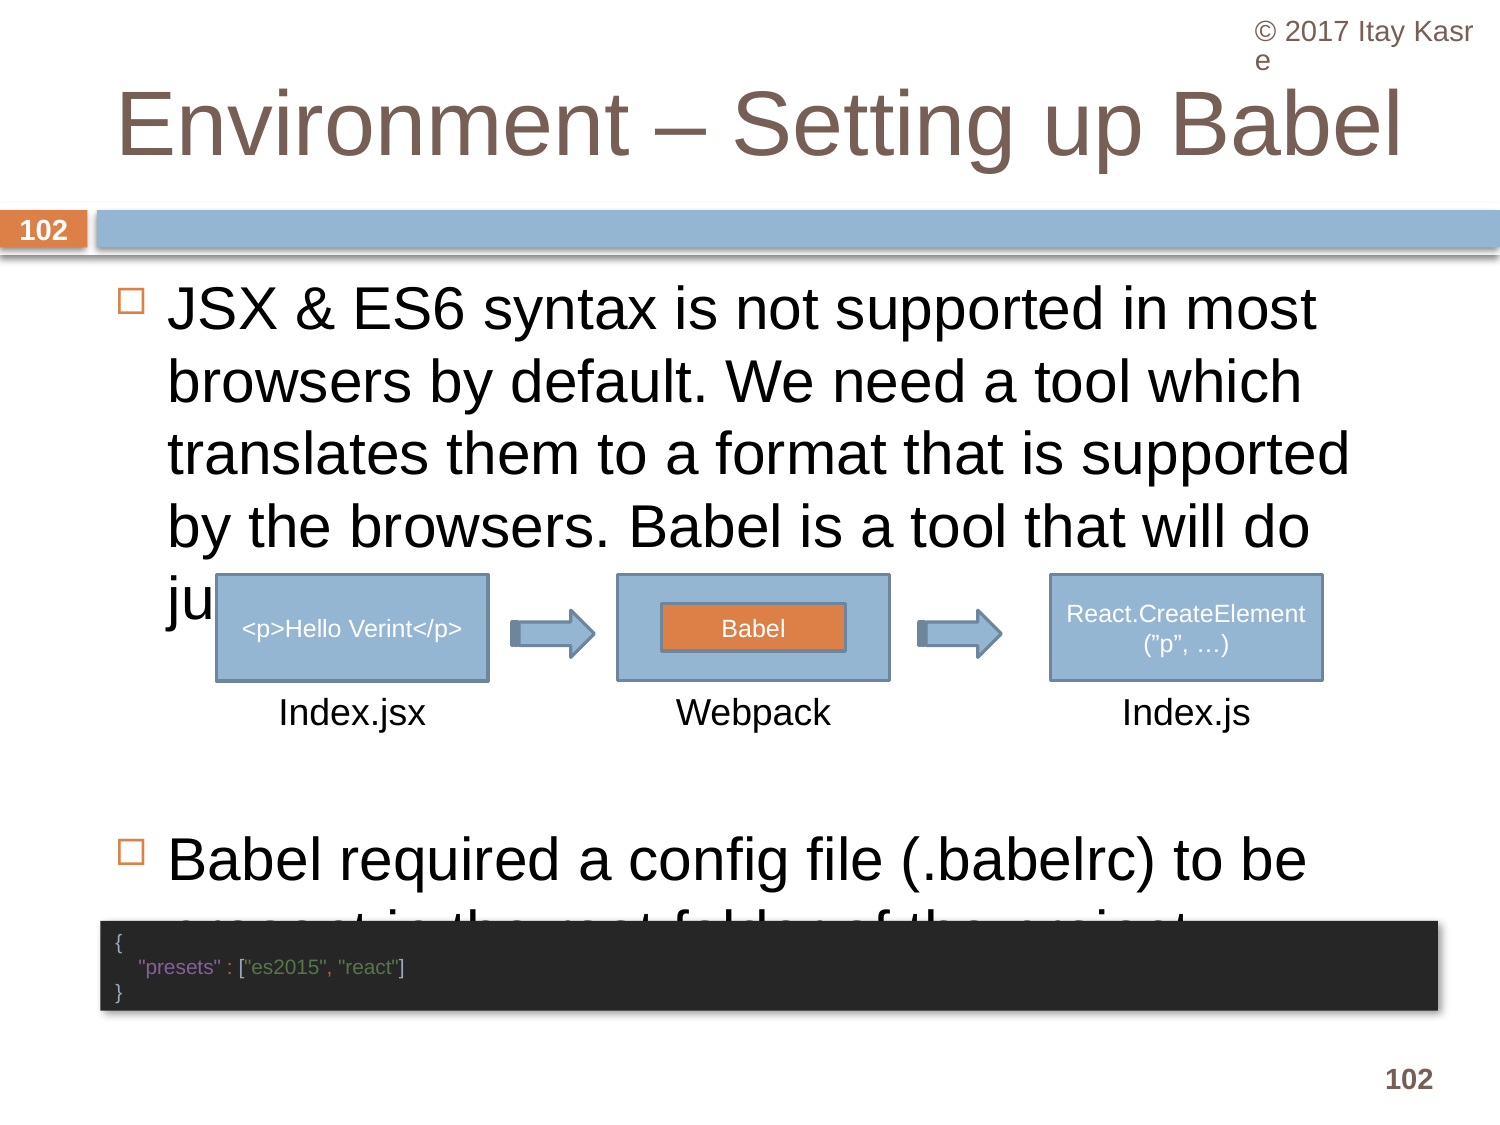

© 2017 Itay Kasre
# Environment – Setting up Babel
102
JSX & ES6 syntax is not supported in most browsers by default. We need a tool which translates them to a format that is supported by the browsers. Babel is a tool that will do just that.

Babel required a config file (.babelrc) to be present in the root folder of the project:

React.CreateElement(”p”, …)
<p>Hello Verint</p>
Babel

Index.jsx
Webpack
Index.js
{
    "presets" : ["es2015", "react"]
}